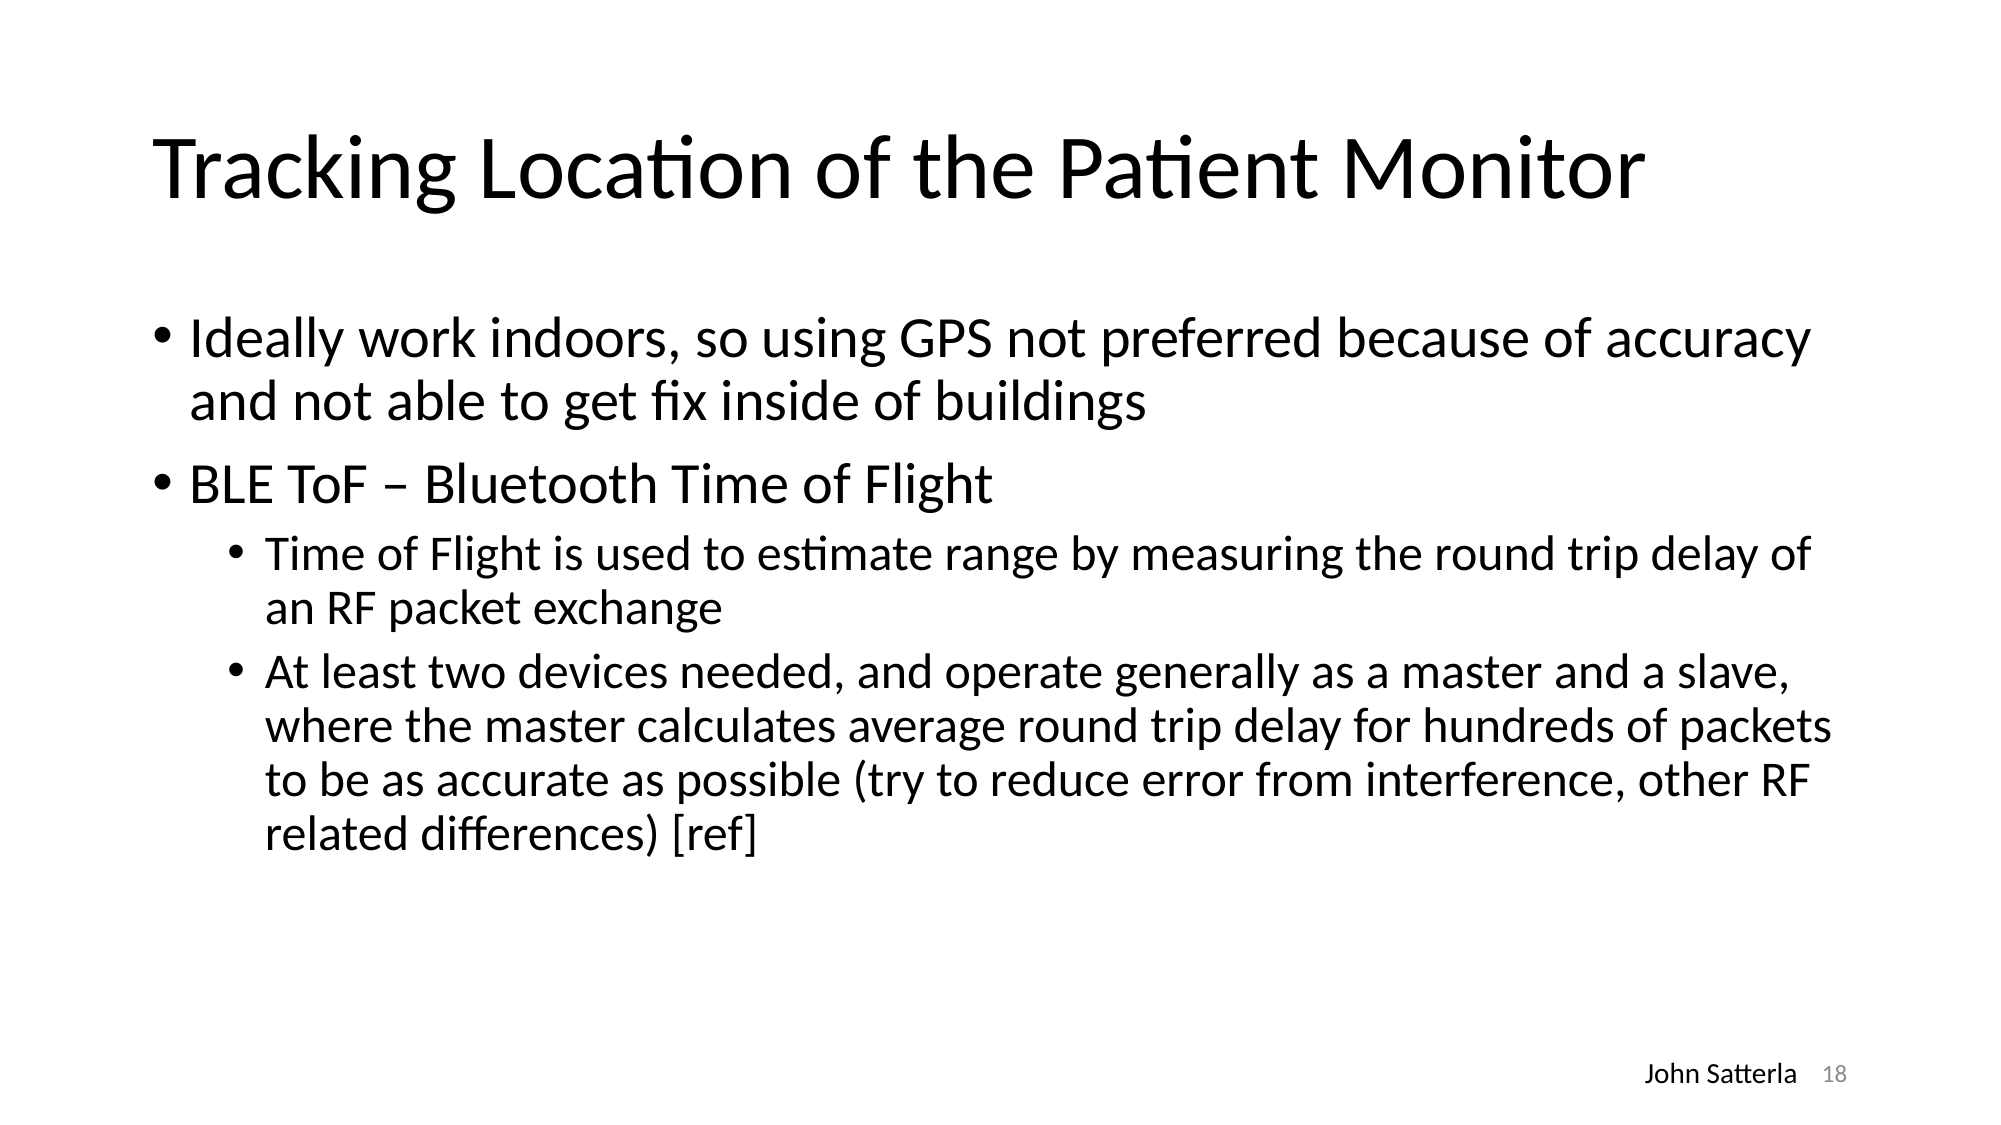

# Tracking Location of the Patient Monitor
Ideally work indoors, so using GPS not preferred because of accuracy and not able to get fix inside of buildings
BLE ToF – Bluetooth Time of Flight
Time of Flight is used to estimate range by measuring the round trip delay of an RF packet exchange
At least two devices needed, and operate generally as a master and a slave, where the master calculates average round trip delay for hundreds of packets to be as accurate as possible (try to reduce error from interference, other RF related differences) [ref]

18
John Satterla